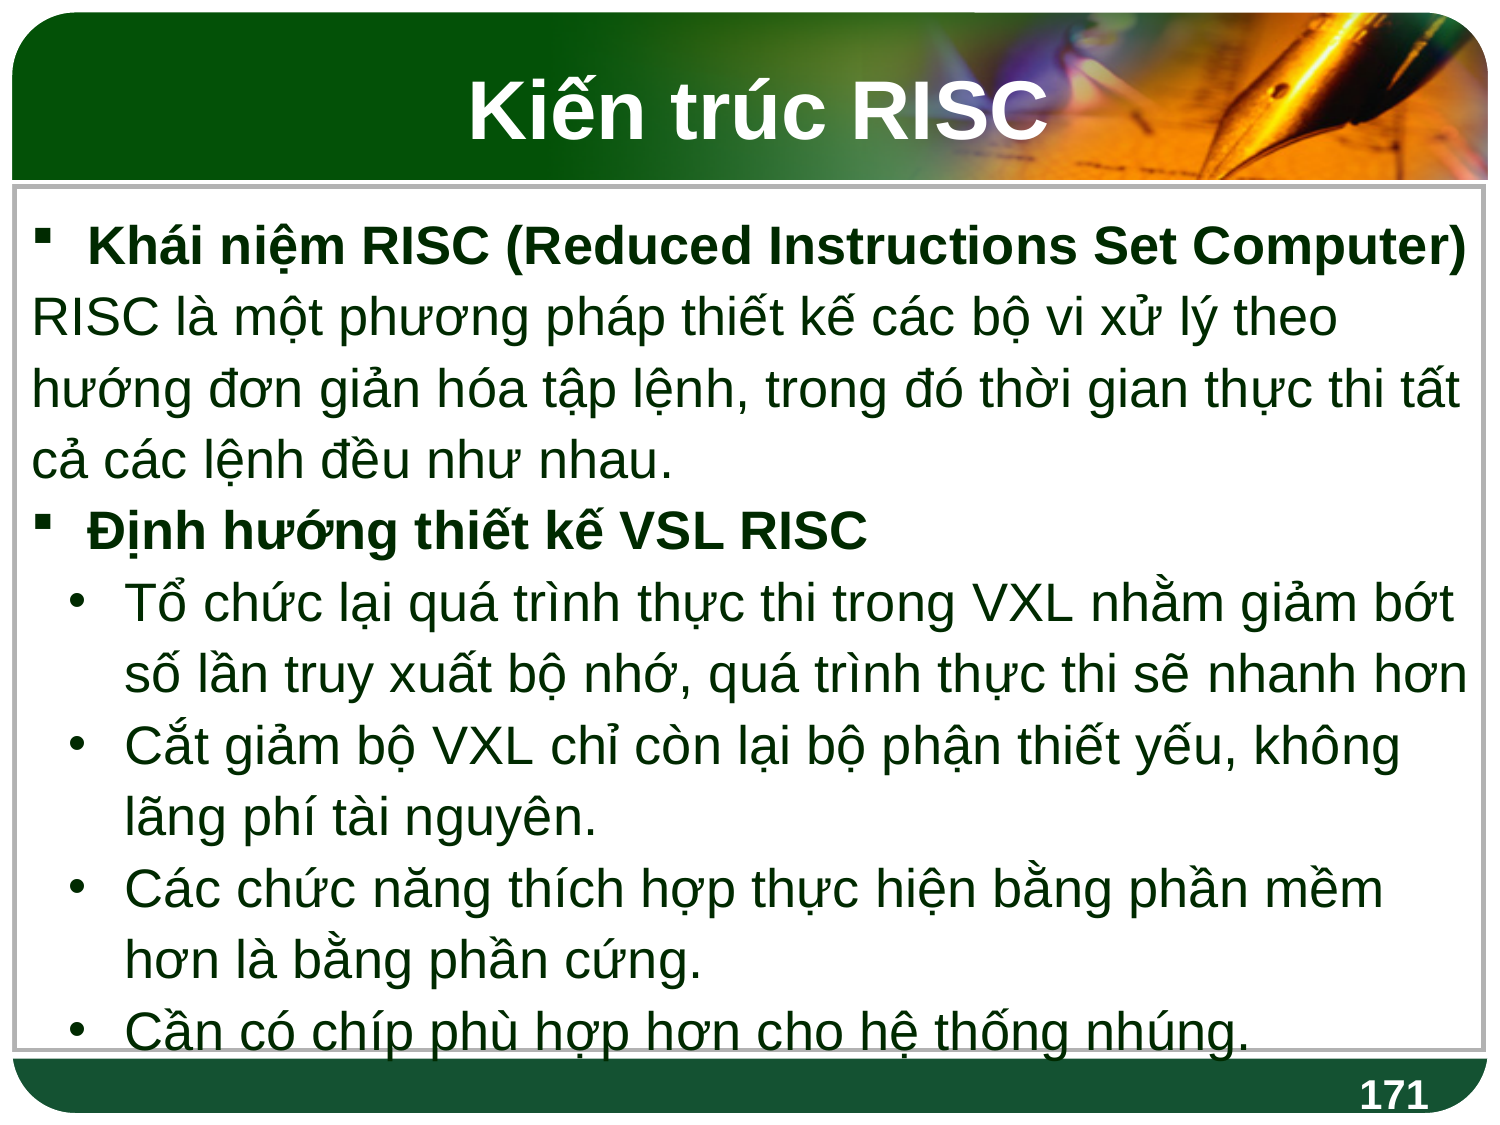

Kiến trúc RISC
Khái niệm RISC (Reduced Instructions Set Computer)
RISC là một phương pháp thiết kế các bộ vi xử lý theo hướng đơn giản hóa tập lệnh, trong đó thời gian thực thi tất cả các lệnh đều như nhau.
Định hướng thiết kế VSL RISC
Tổ chức lại quá trình thực thi trong VXL nhằm giảm bớt số lần truy xuất bộ nhớ, quá trình thực thi sẽ nhanh hơn
Cắt giảm bộ VXL chỉ còn lại bộ phận thiết yếu, không lãng phí tài nguyên.
Các chức năng thích hợp thực hiện bằng phần mềm hơn là bằng phần cứng.
Cần có chíp phù hợp hơn cho hệ thống nhúng.